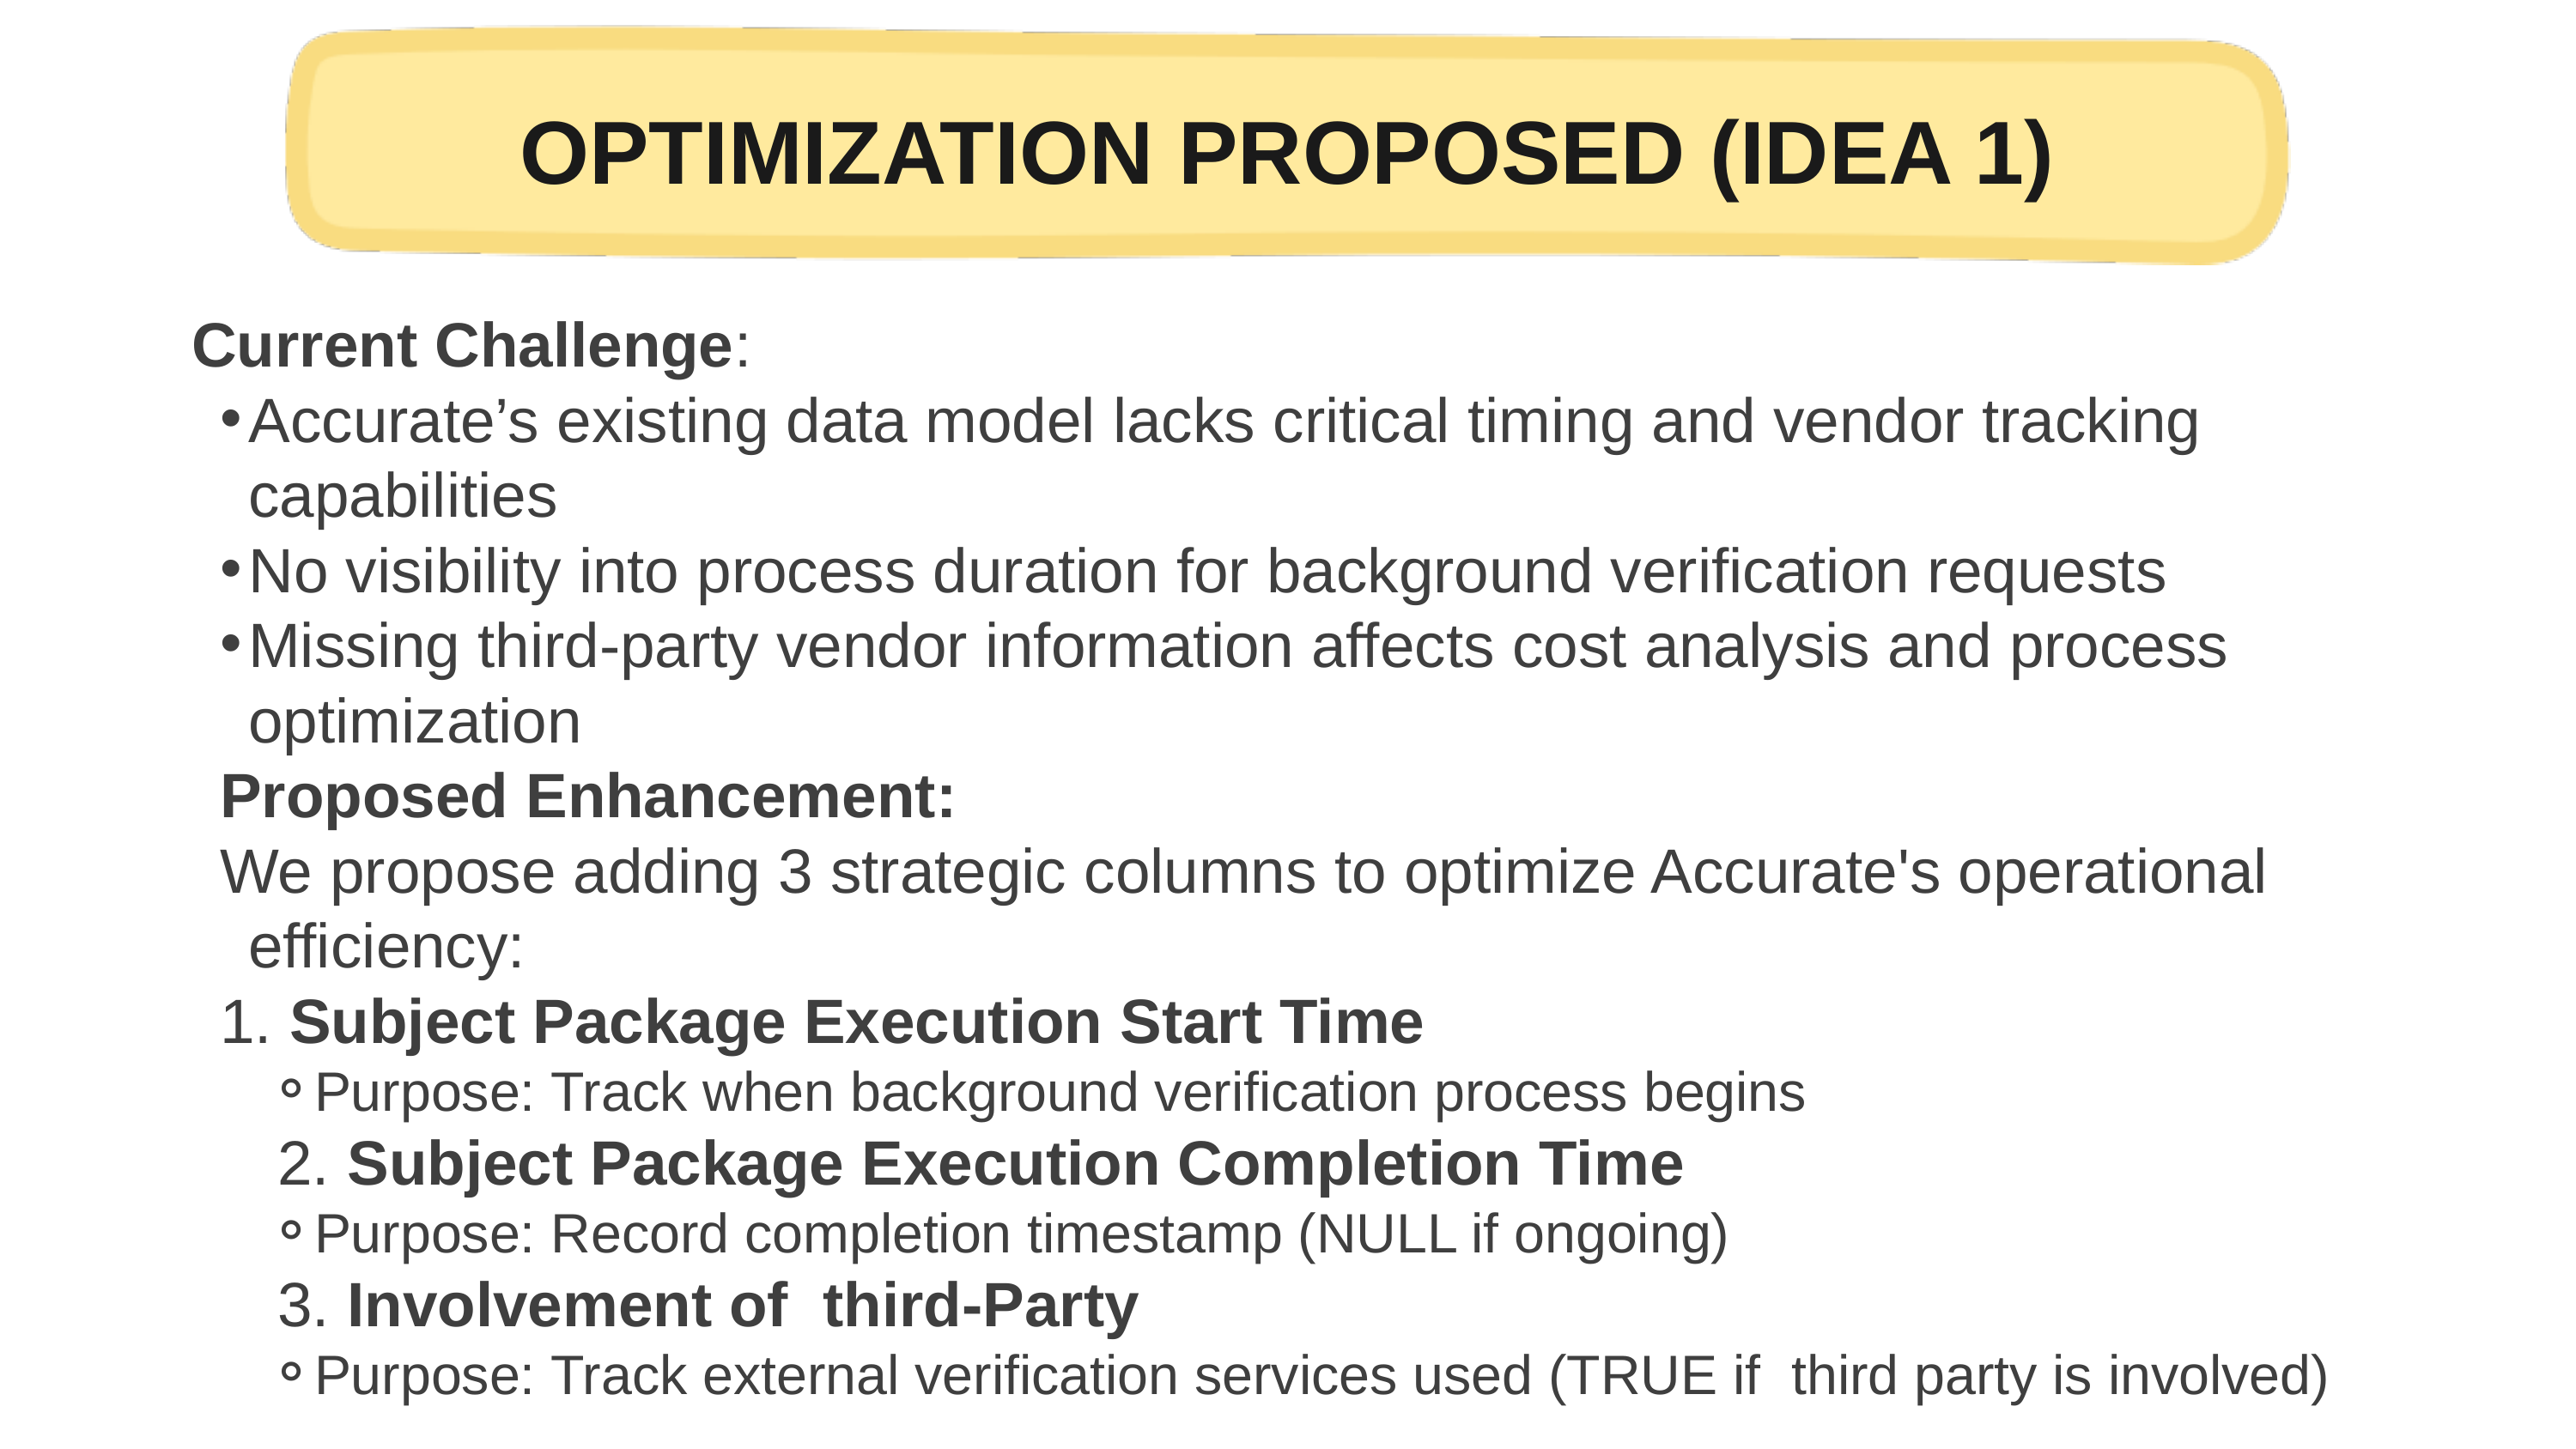

OPTIMIZATION PROPOSED (IDEA 1)
Current Challenge:
Accurate’s existing data model lacks critical timing and vendor tracking capabilities
No visibility into process duration for background verification requests
Missing third-party vendor information affects cost analysis and process optimization
Proposed Enhancement:
We propose adding 3 strategic columns to optimize Accurate's operational efficiency:
1. Subject Package Execution Start Time
Purpose: Track when background verification process begins
2. Subject Package Execution Completion Time
Purpose: Record completion timestamp (NULL if ongoing)
3. Involvement of  third-Party
Purpose: Track external verification services used (TRUE if  third party is involved)